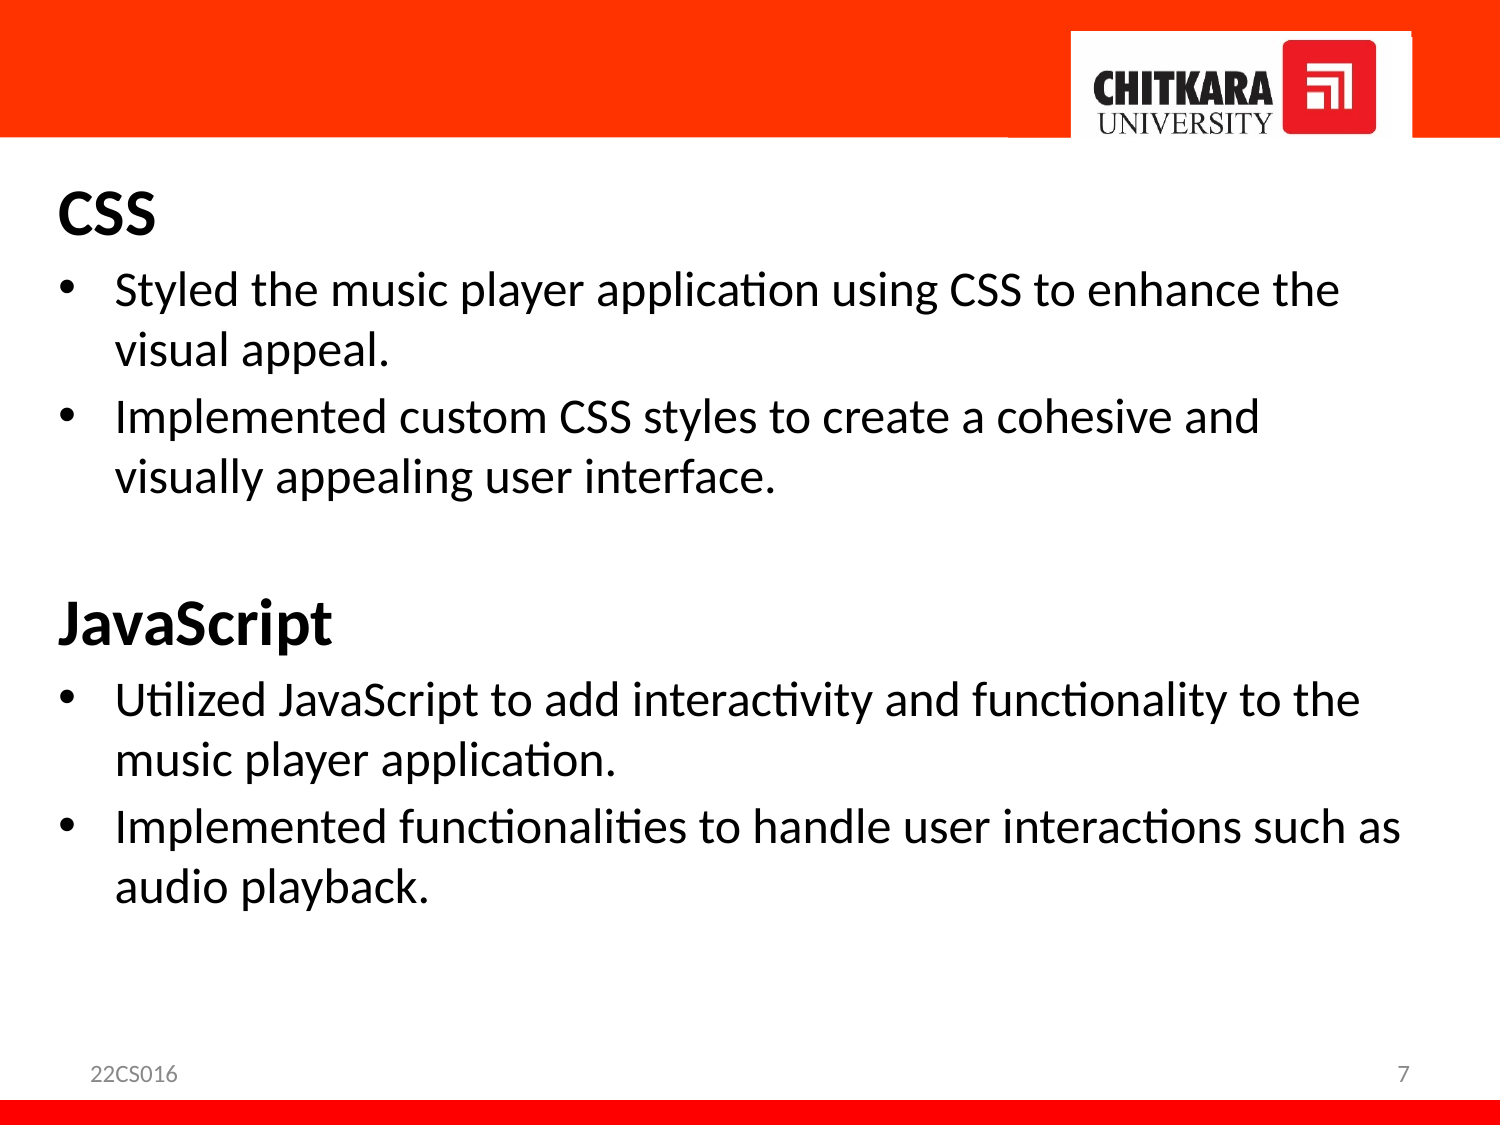

CSS
Styled the music player application using CSS to enhance the visual appeal.
Implemented custom CSS styles to create a cohesive and visually appealing user interface.

JavaScript
Utilized JavaScript to add interactivity and functionality to the music player application.
Implemented functionalities to handle user interactions such as audio playback.

22CS016
7